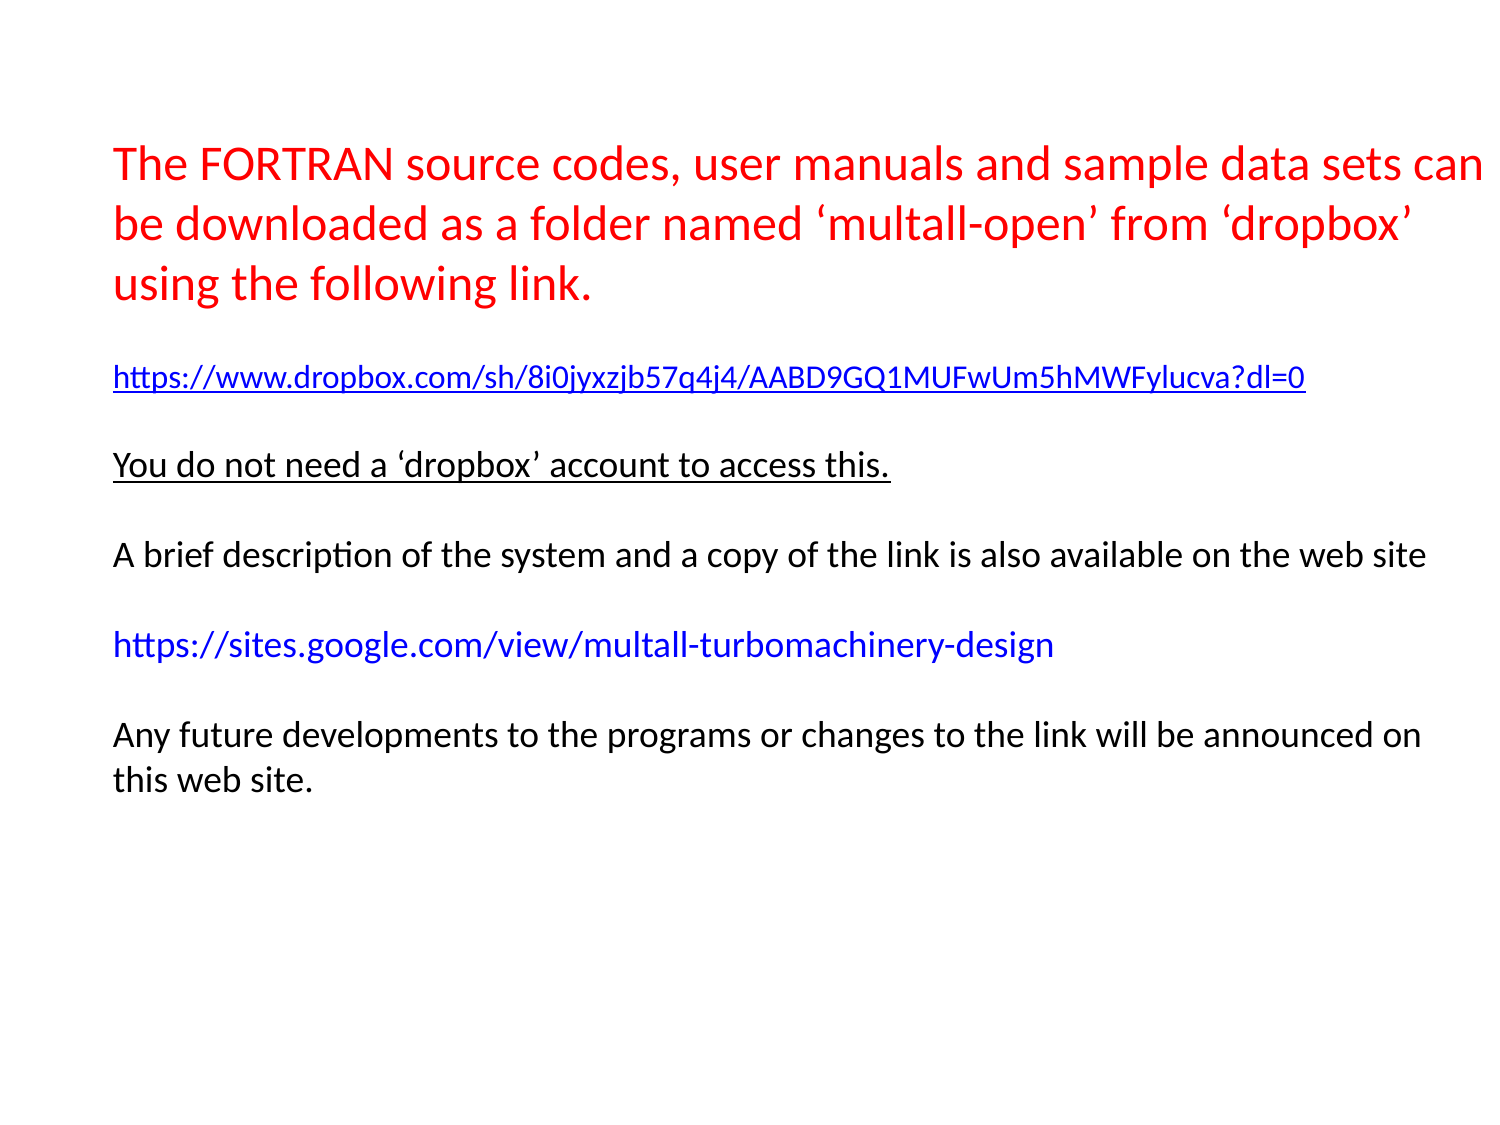

The FORTRAN source codes, user manuals and sample data sets can be downloaded as a folder named ‘multall-open’ from ‘dropbox’ using the following link.

https://www.dropbox.com/sh/8i0jyxzjb57q4j4/AABD9GQ1MUFwUm5hMWFylucva?dl=0

You do not need a ‘dropbox’ account to access this.

A brief description of the system and a copy of the link is also available on the web site

https://sites.google.com/view/multall-turbomachinery-design

Any future developments to the programs or changes to the link will be announced on this web site.